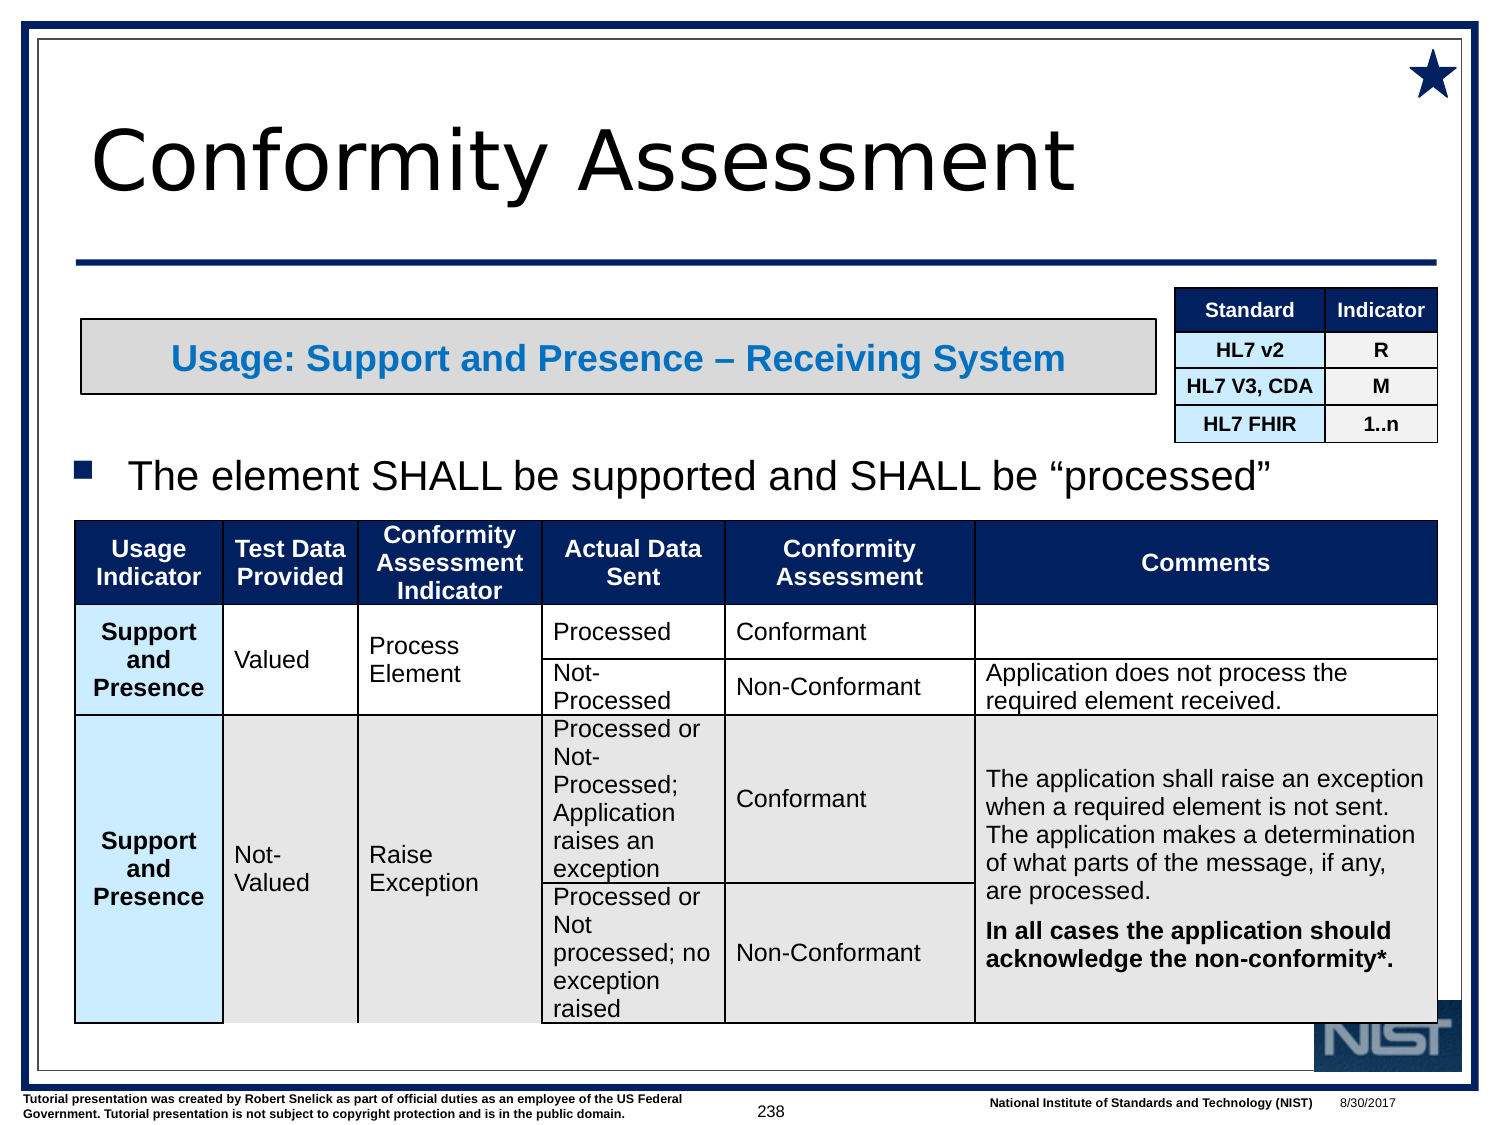

# Conformity Assessment
| Standard | Indicator |
| --- | --- |
| HL7 v2 | R |
| HL7 V3, CDA | M |
| HL7 FHIR | 1..n |
Usage: Support and Presence – Receiving System
The element SHALL be supported and SHALL be “processed”
| Usage Indi­cator | Test Data Provided | Conformity Assessment Indicator | Actual Data Sent | Conformity Assessment | Comments |
| --- | --- | --- | --- | --- | --- |
| Support and Presence | Valued | Process Element | Processed | Conformant |  |
|  |  |  | Not-Processed | Non-Conformant | Application does not process the required element received. |
| Support and Presence | Not-Valued | Raise Exception | Processed or Not-Processed; Application raises an exception | Conformant | The application shall raise an exception when a required element is not sent. The application makes a determination of what parts of the message, if any, are processed. In all cases the application should acknowledge the non-conformity\*. |
|  |  |  | Processed or Not processed; no exception raised | Non-Conformant |  |
238
8/30/2017